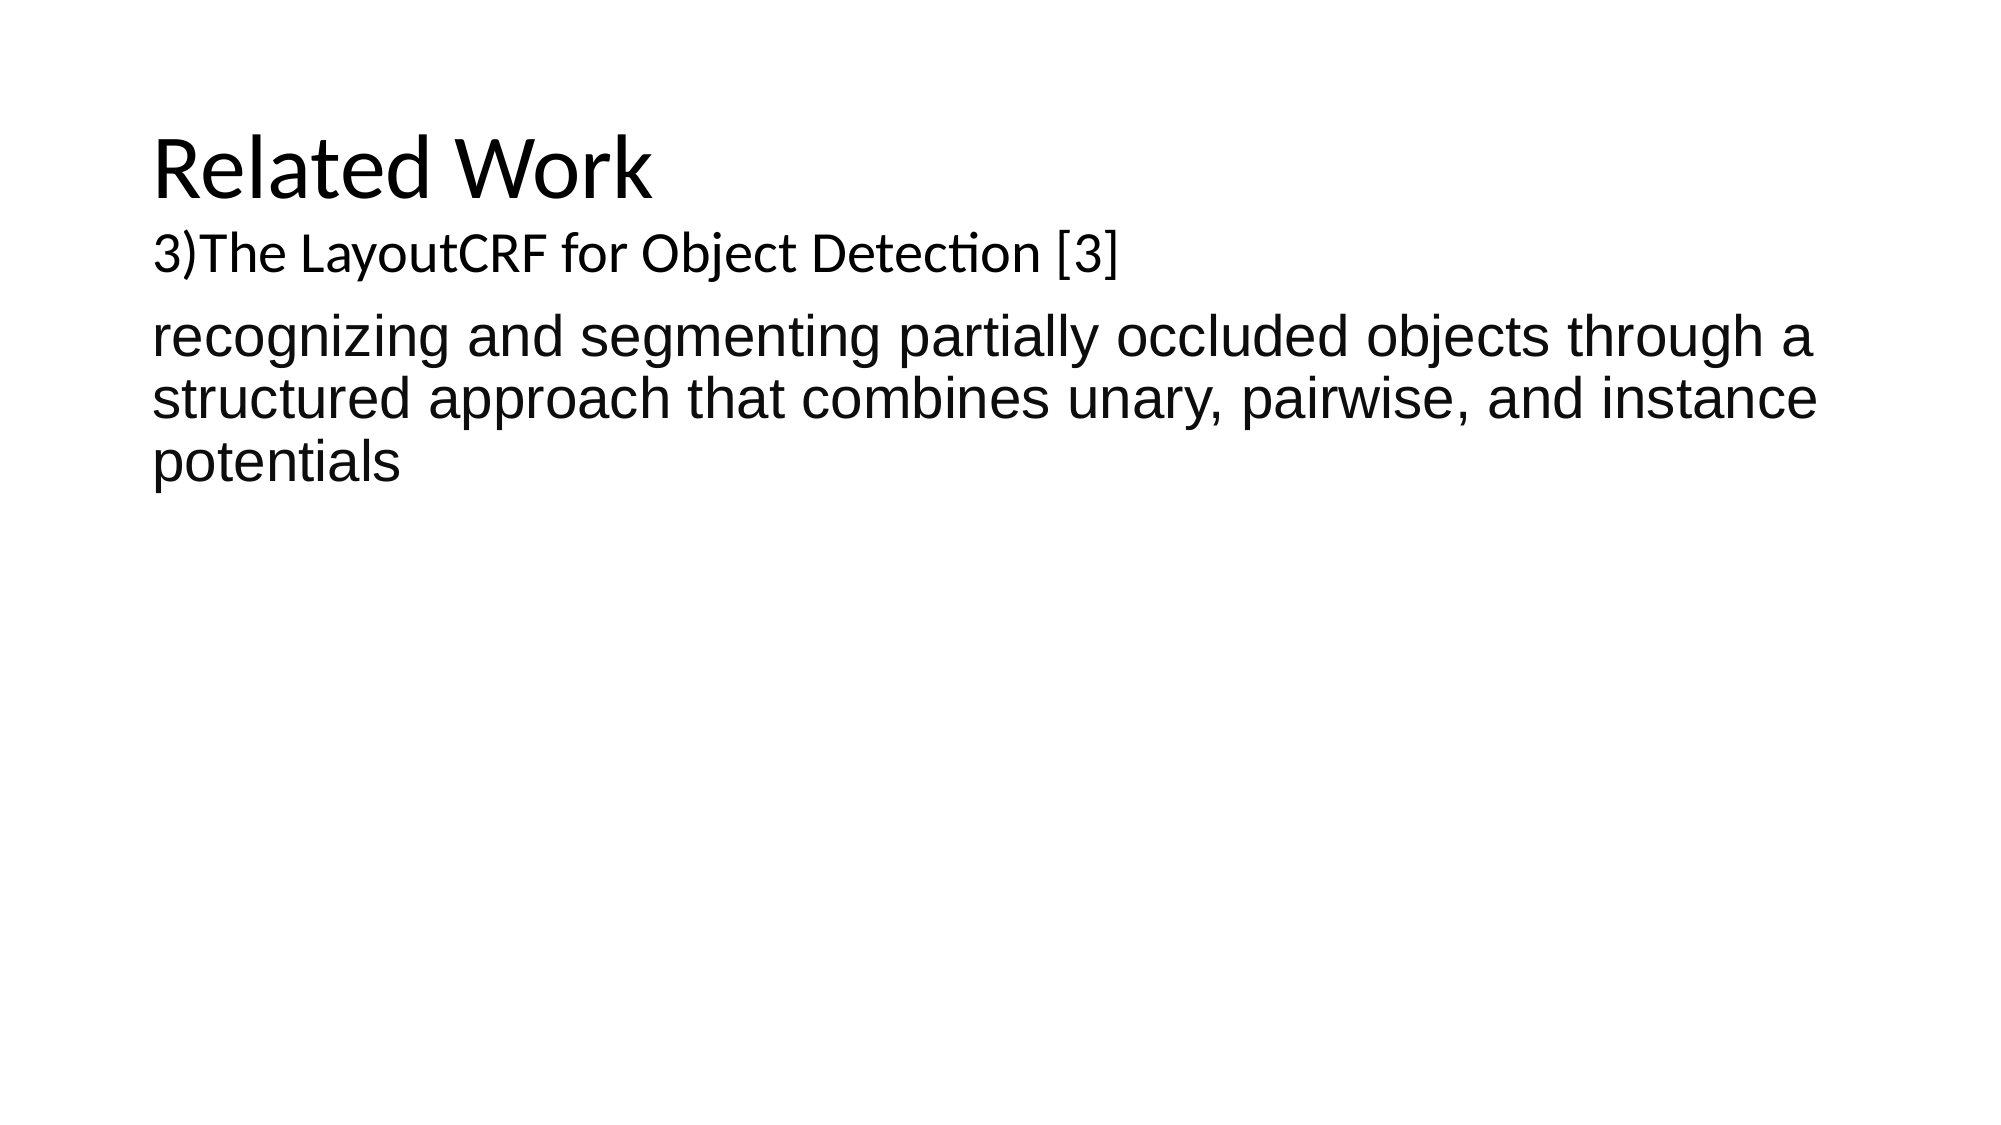

# Related Work
3)The LayoutCRF for Object Detection [3]
recognizing and segmenting partially occluded objects through a structured approach that combines unary, pairwise, and instance potentials